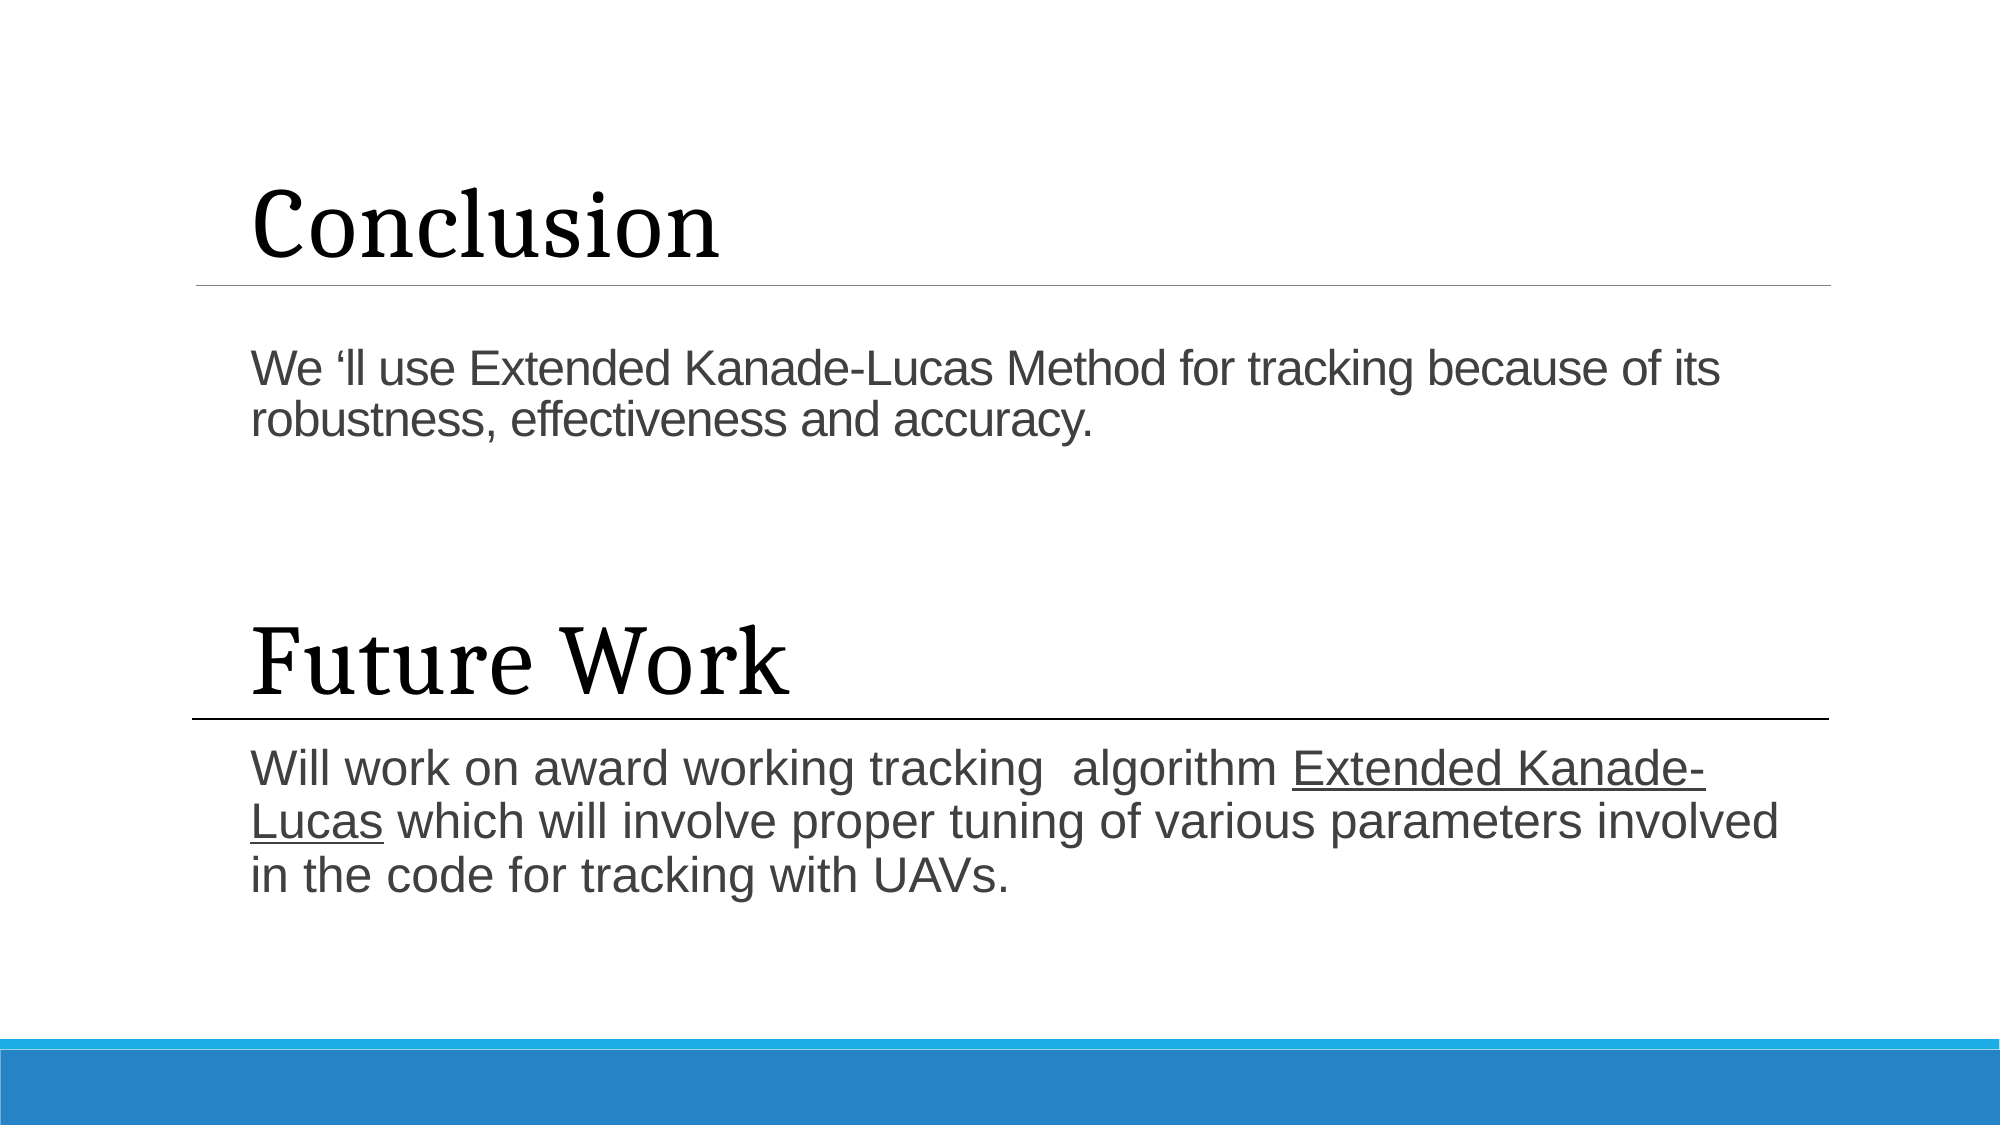

Conclusion
# We ‘ll use Extended Kanade-Lucas Method for tracking because of its robustness, effectiveness and accuracy.
Future Work
Will work on award working tracking  algorithm Extended Kanade-Lucas which will involve proper tuning of various parameters involved in the code for tracking with UAVs.